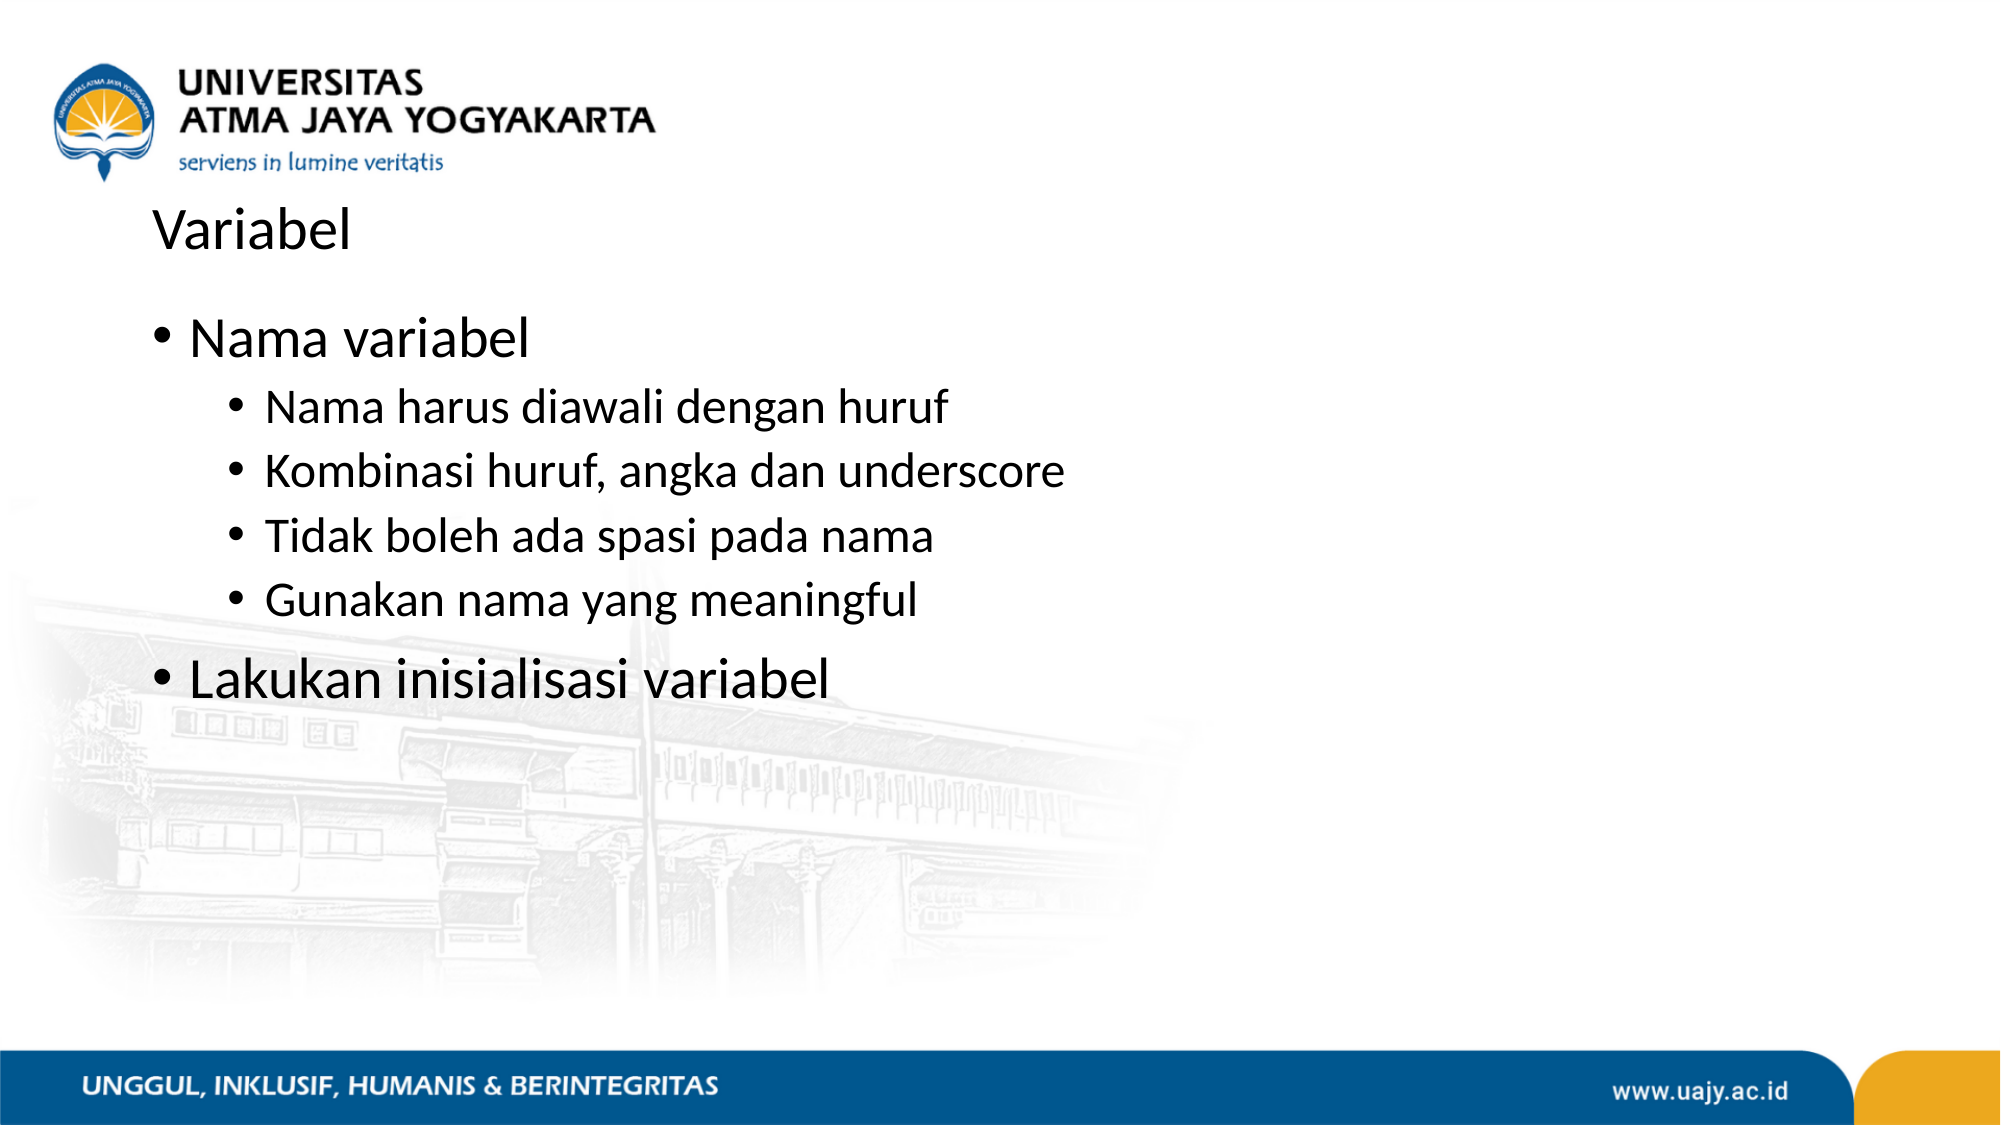

# Variabel
Nama variabel
Nama harus diawali dengan huruf
Kombinasi huruf, angka dan underscore
Tidak boleh ada spasi pada nama
Gunakan nama yang meaningful
Lakukan inisialisasi variabel